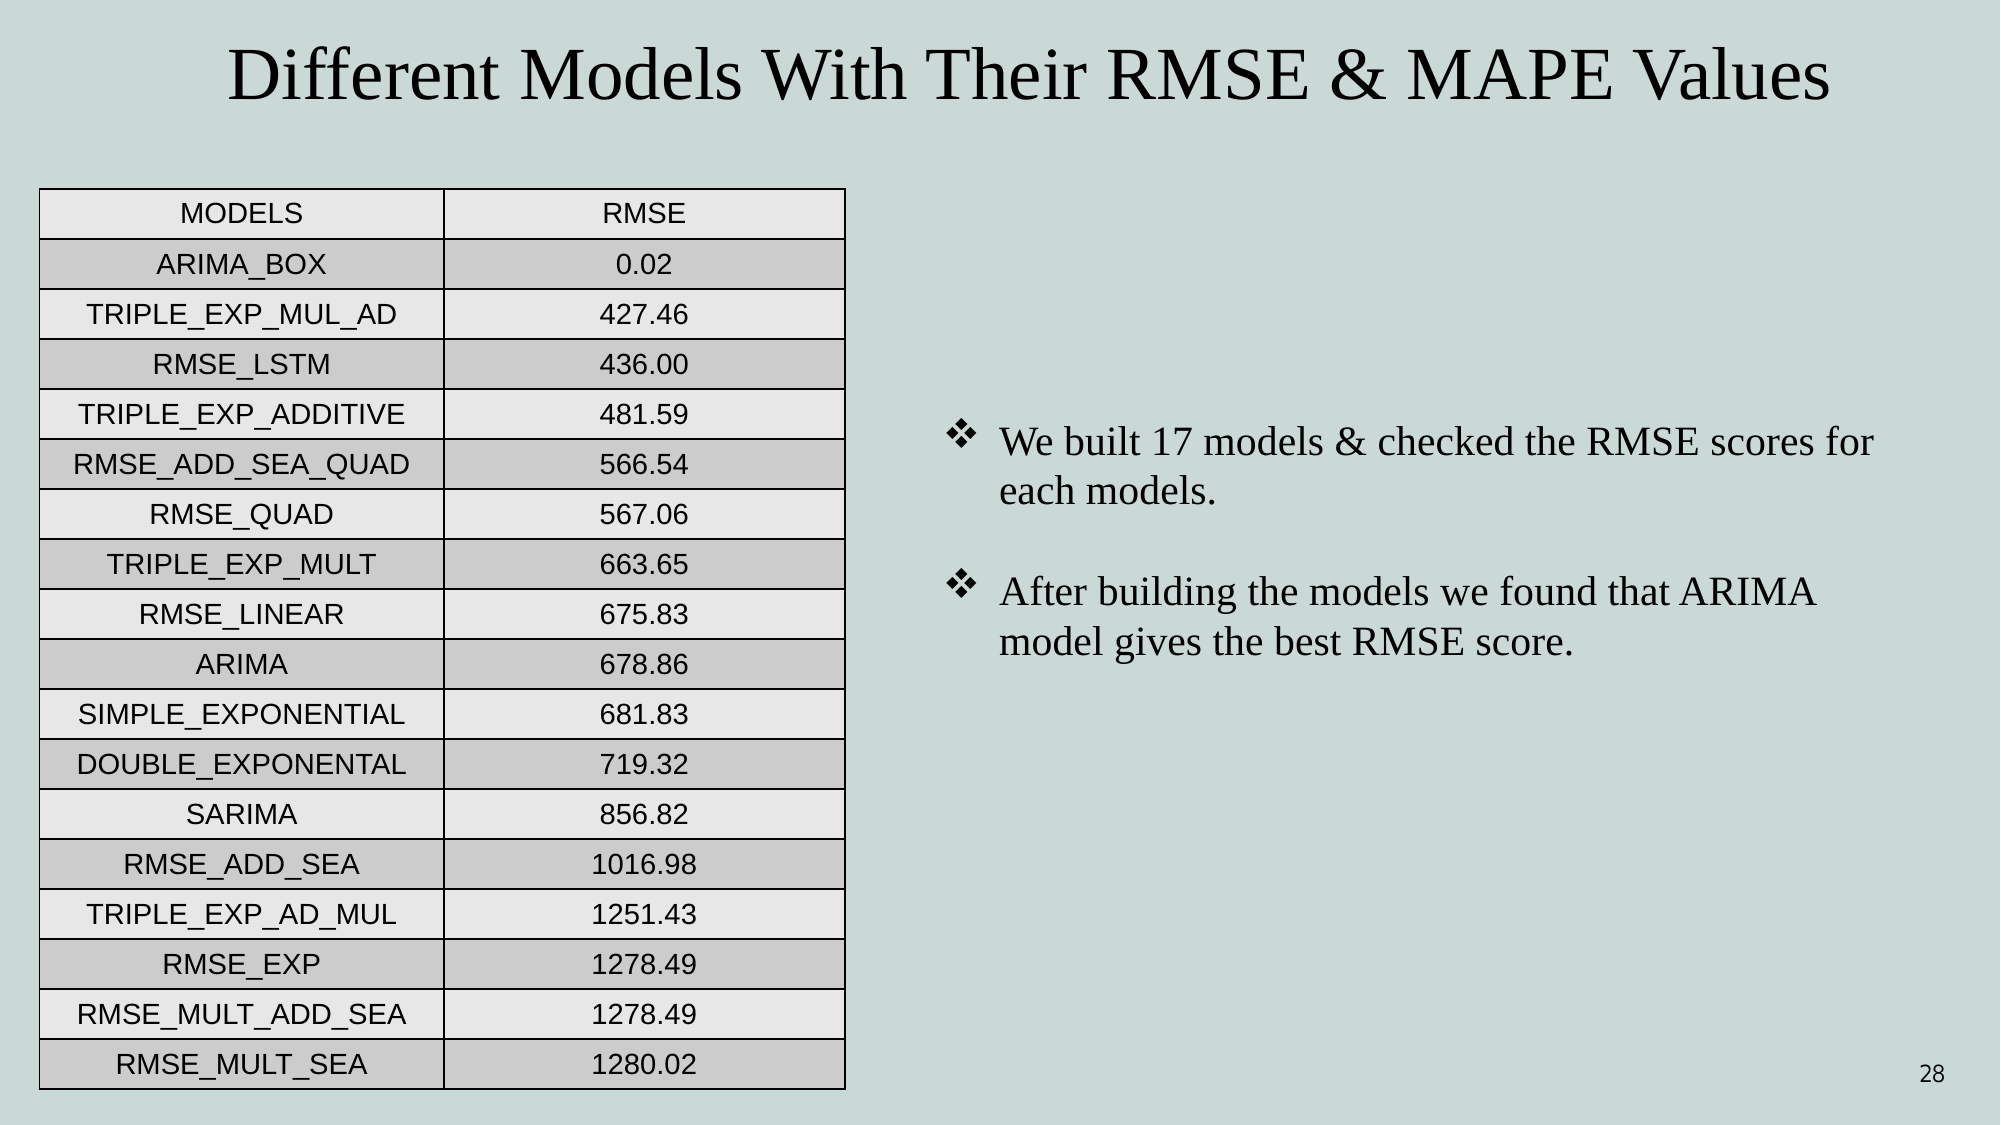

Different Models With Their RMSE & MAPE Values
| MODELS | RMSE |
| --- | --- |
| ARIMA\_BOX | 0.02 |
| TRIPLE\_EXP\_MUL\_AD | 427.46 |
| RMSE\_LSTM | 436.00 |
| TRIPLE\_EXP\_ADDITIVE | 481.59 |
| RMSE\_ADD\_SEA\_QUAD | 566.54 |
| RMSE\_QUAD | 567.06 |
| TRIPLE\_EXP\_MULT | 663.65 |
| RMSE\_LINEAR | 675.83 |
| ARIMA | 678.86 |
| SIMPLE\_EXPONENTIAL | 681.83 |
| DOUBLE\_EXPONENTAL | 719.32 |
| SARIMA | 856.82 |
| RMSE\_ADD\_SEA | 1016.98 |
| TRIPLE\_EXP\_AD\_MUL | 1251.43 |
| RMSE\_EXP | 1278.49 |
| RMSE\_MULT\_ADD\_SEA | 1278.49 |
| RMSE\_MULT\_SEA | 1280.02 |
We built 17 models & checked the RMSE scores for each models.

After building the models we found that ARIMA model gives the best RMSE score.
28